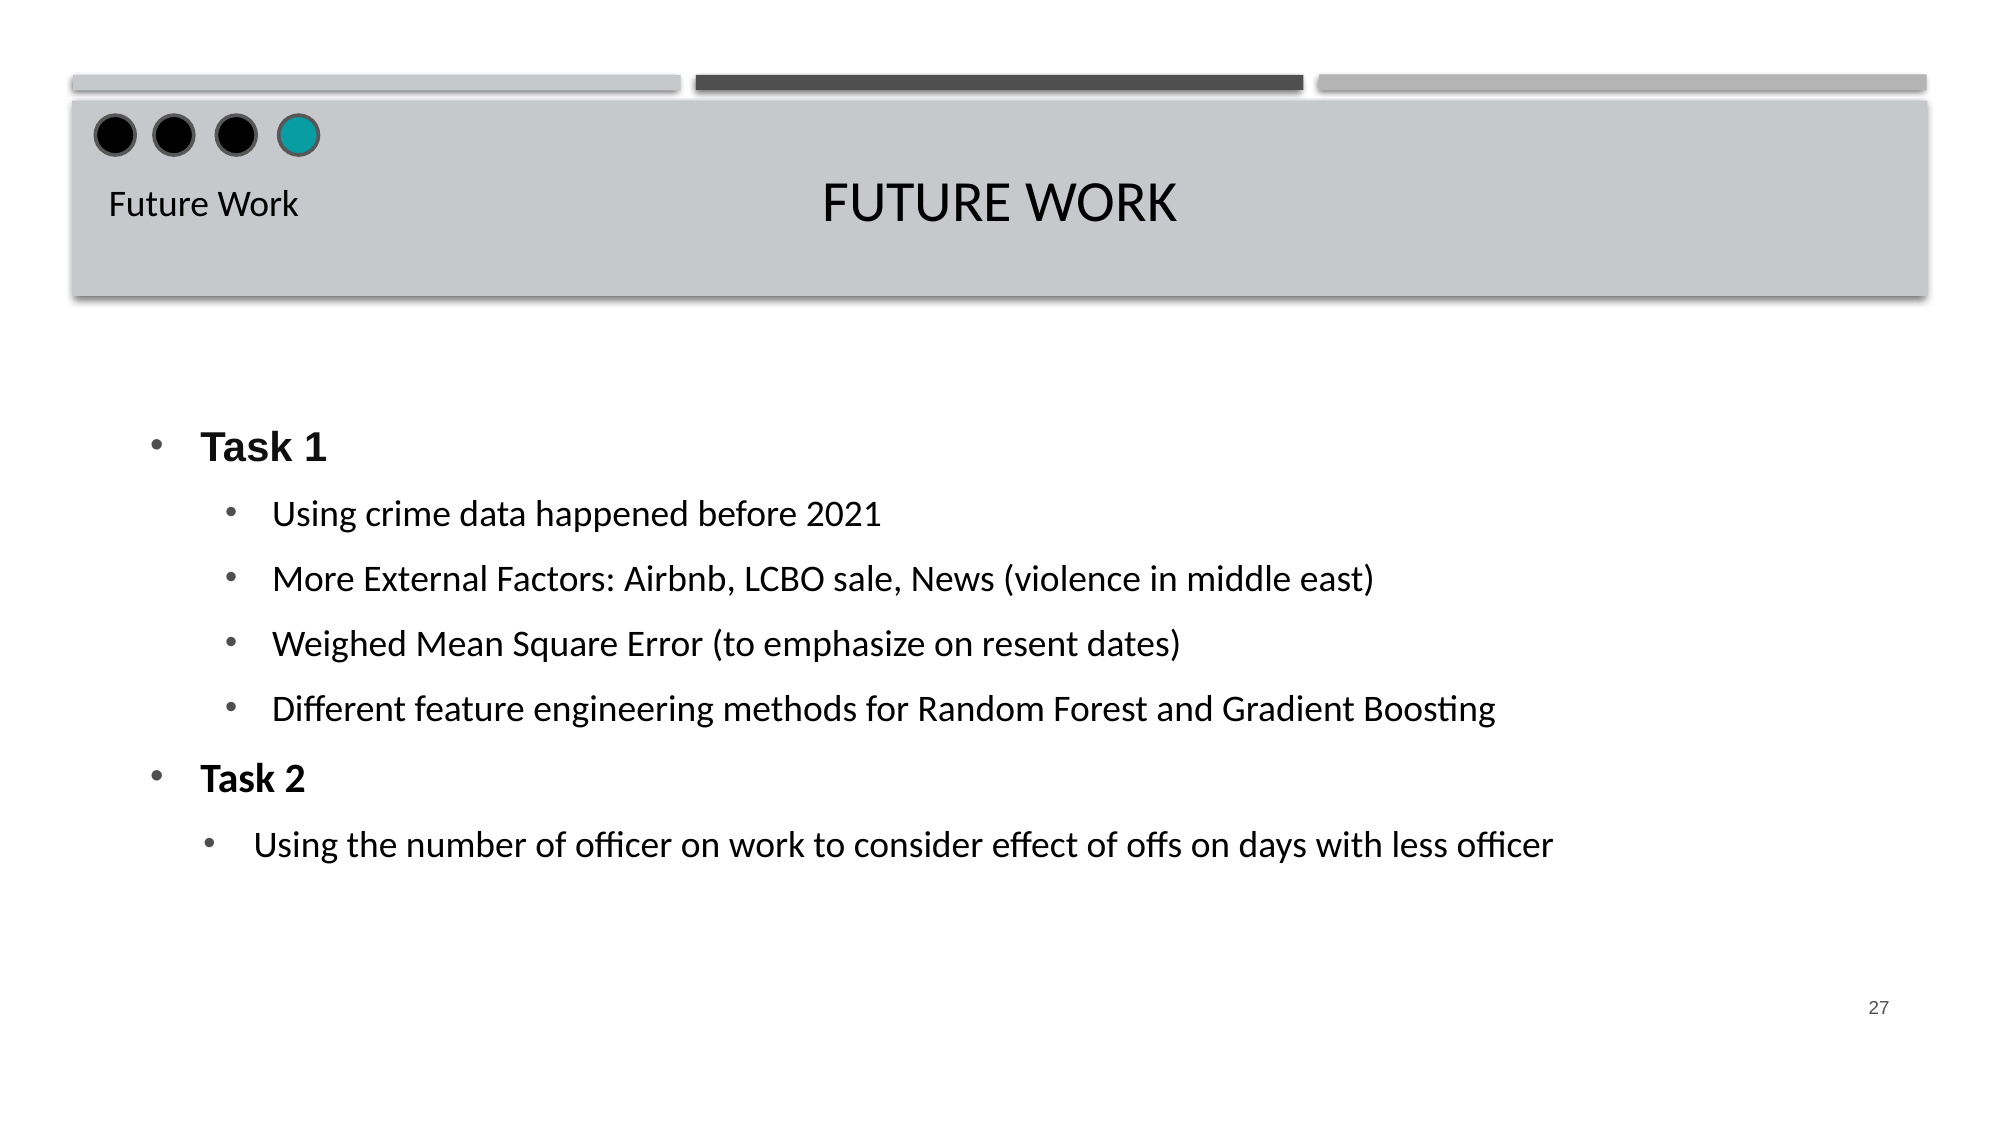

# Future work

Future Work
Task 1
Using crime data happened before 2021
More External Factors: Airbnb, LCBO sale, News (violence in middle east)
Weighed Mean Square Error (to emphasize on resent dates)
Different feature engineering methods for Random Forest and Gradient Boosting
Task 2
Using the number of officer on work to consider effect of offs on days with less officer
27